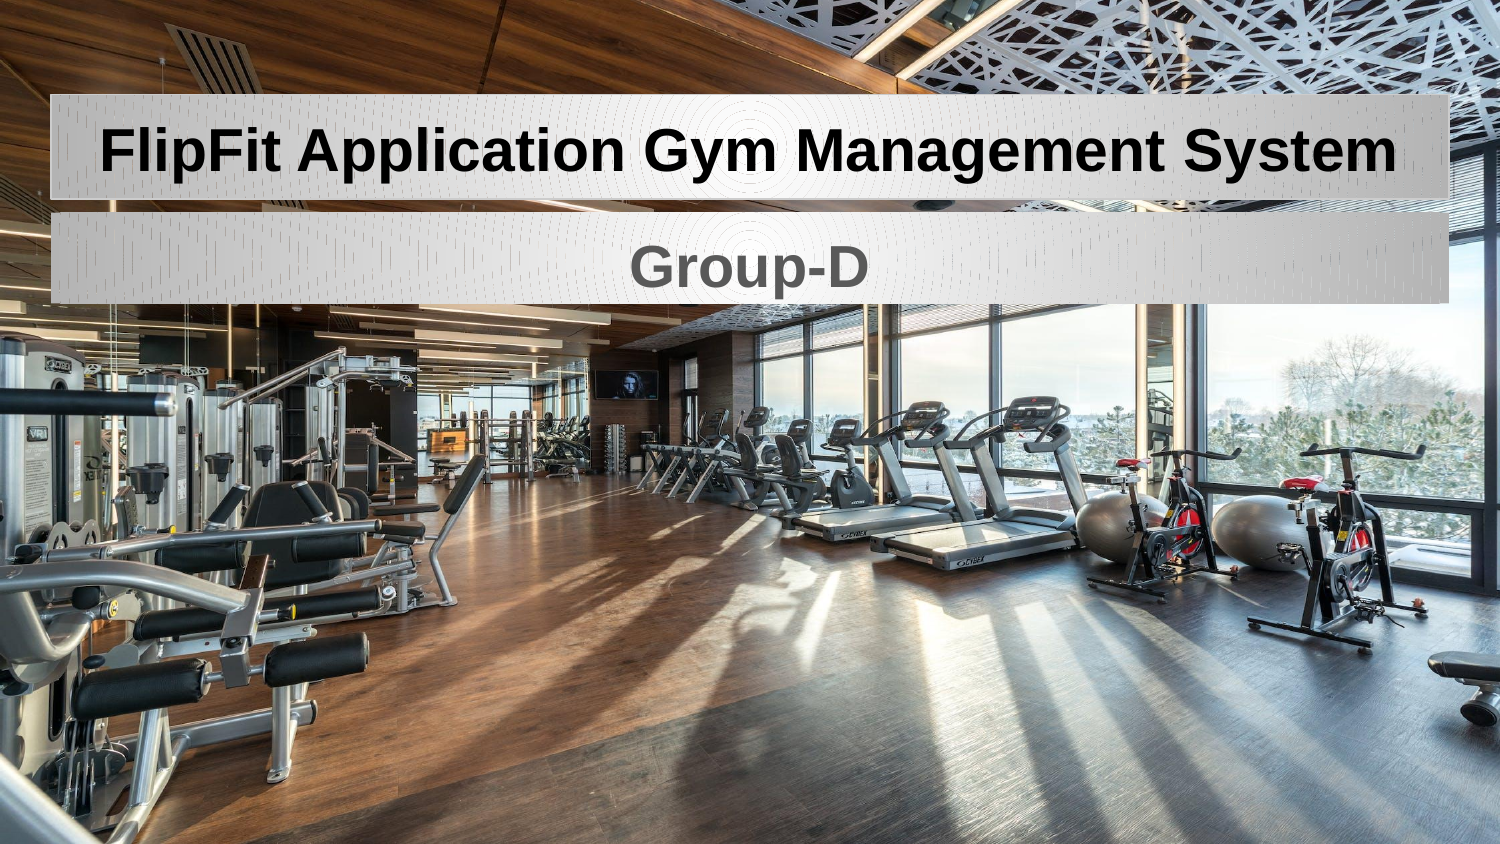

# FlipFit Application Gym Management System
Group-D